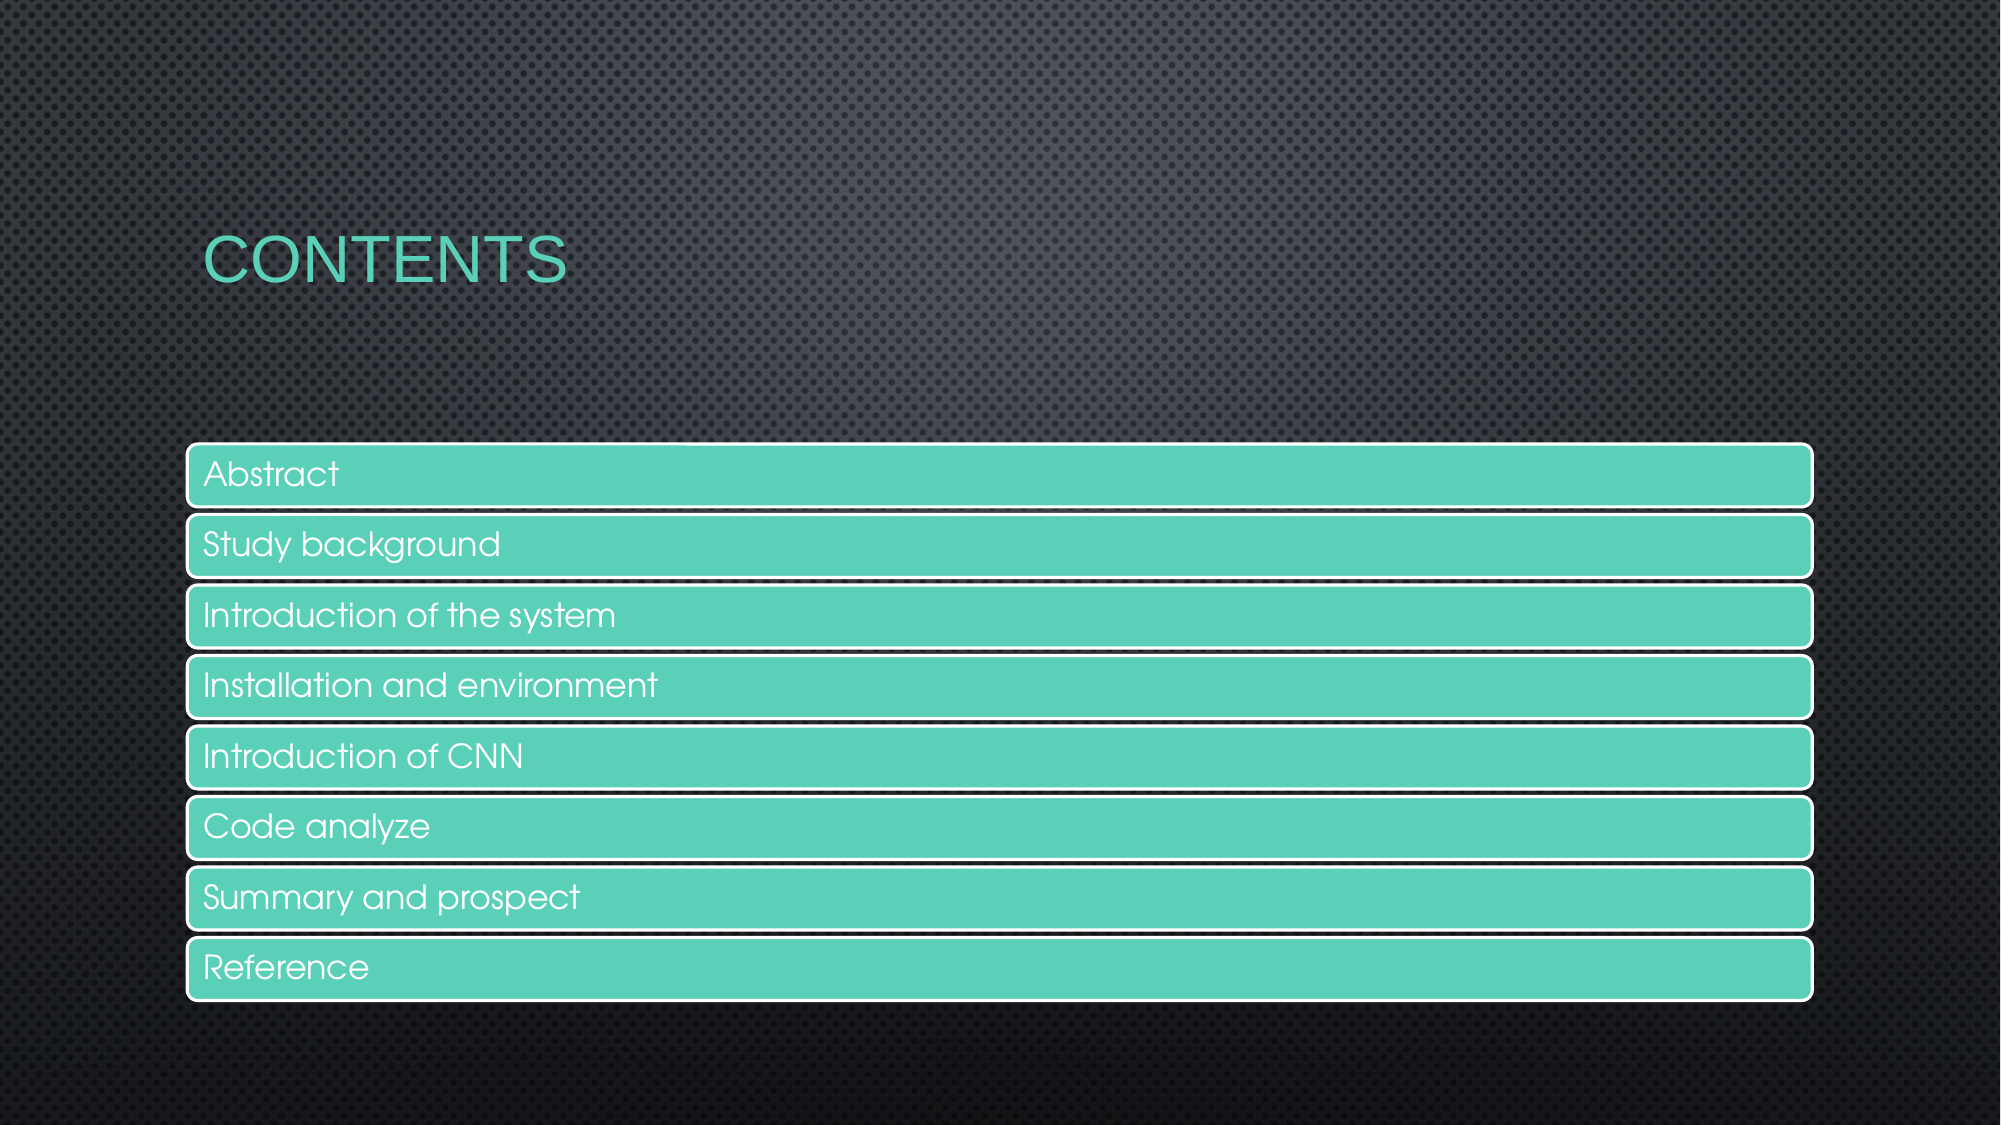

# contents
Abstract
Study background
Introduction of the system
Installation and environment
Introduction of CNN
Code analyze
Summary and prospect
Reference